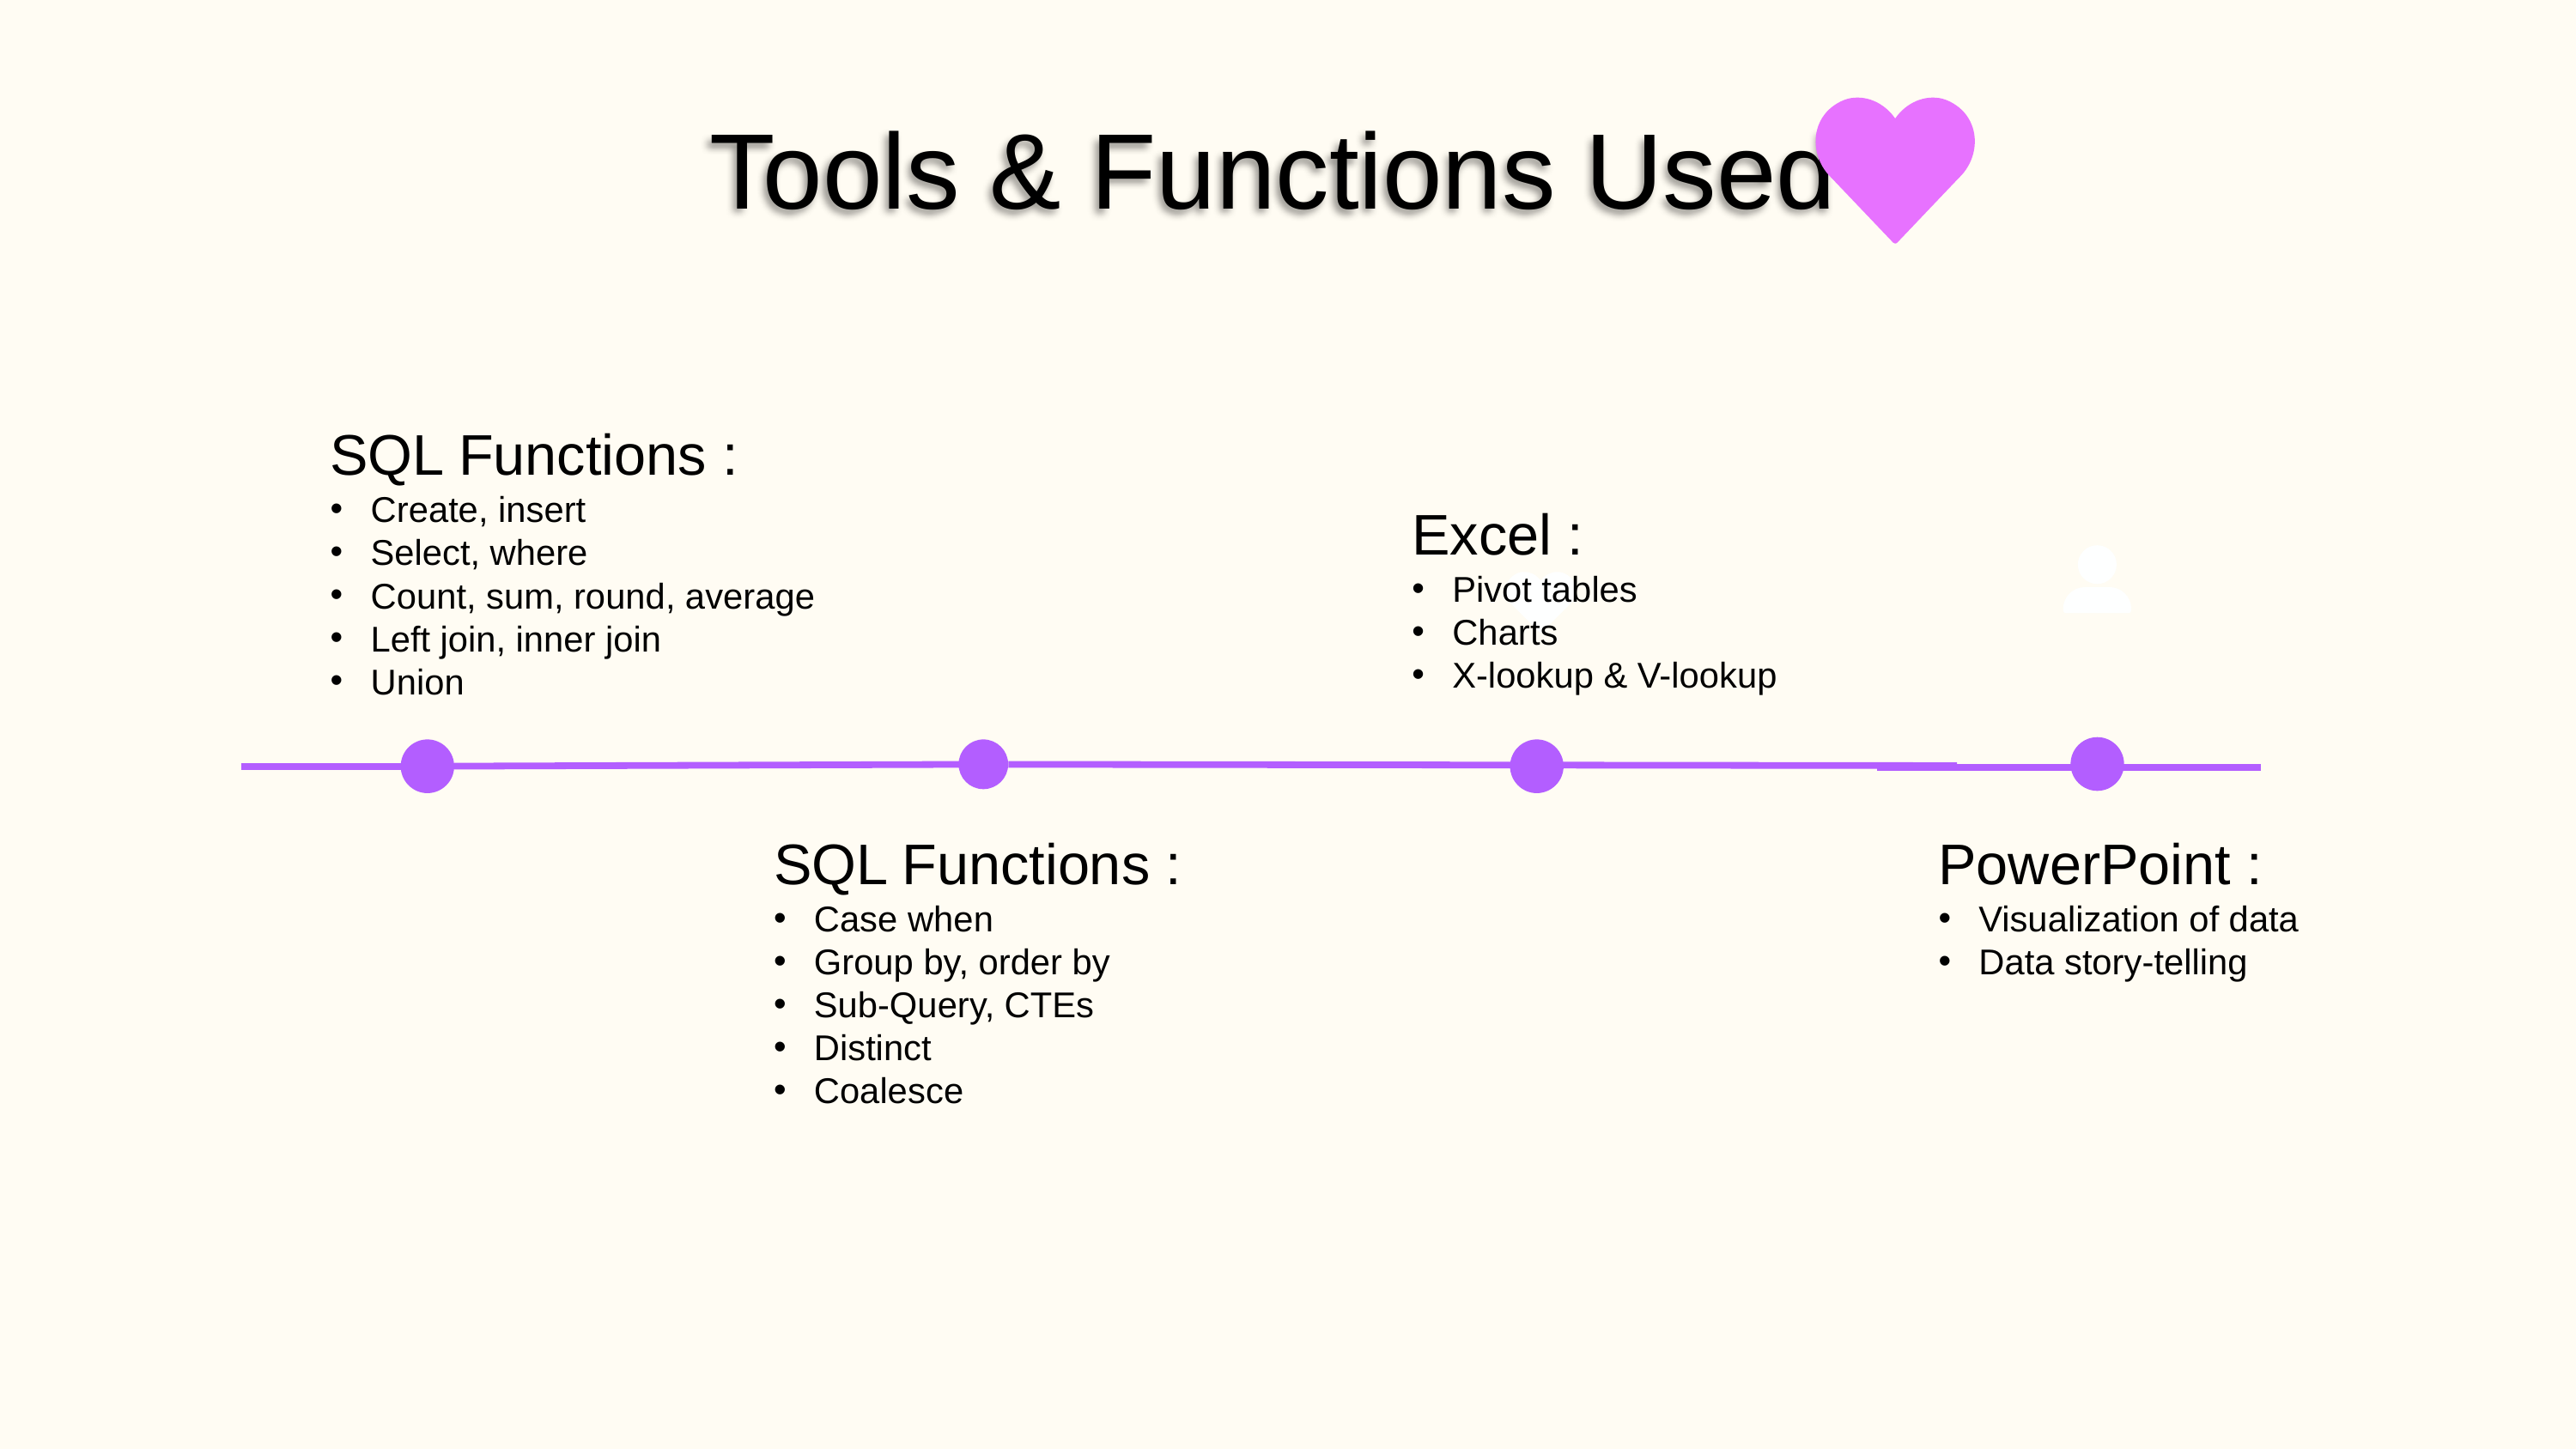

Tools & Functions Used

SQL Functions :
Create, insert
Select, where
Count, sum, round, average
Left join, inner join
Union

Excel :
Pivot tables
Charts
X-lookup & V-lookup

SQL Functions :
Case when
Group by, order by
Sub-Query, CTEs
Distinct
Coalesce

PowerPoint :
Visualization of data
Data story-telling